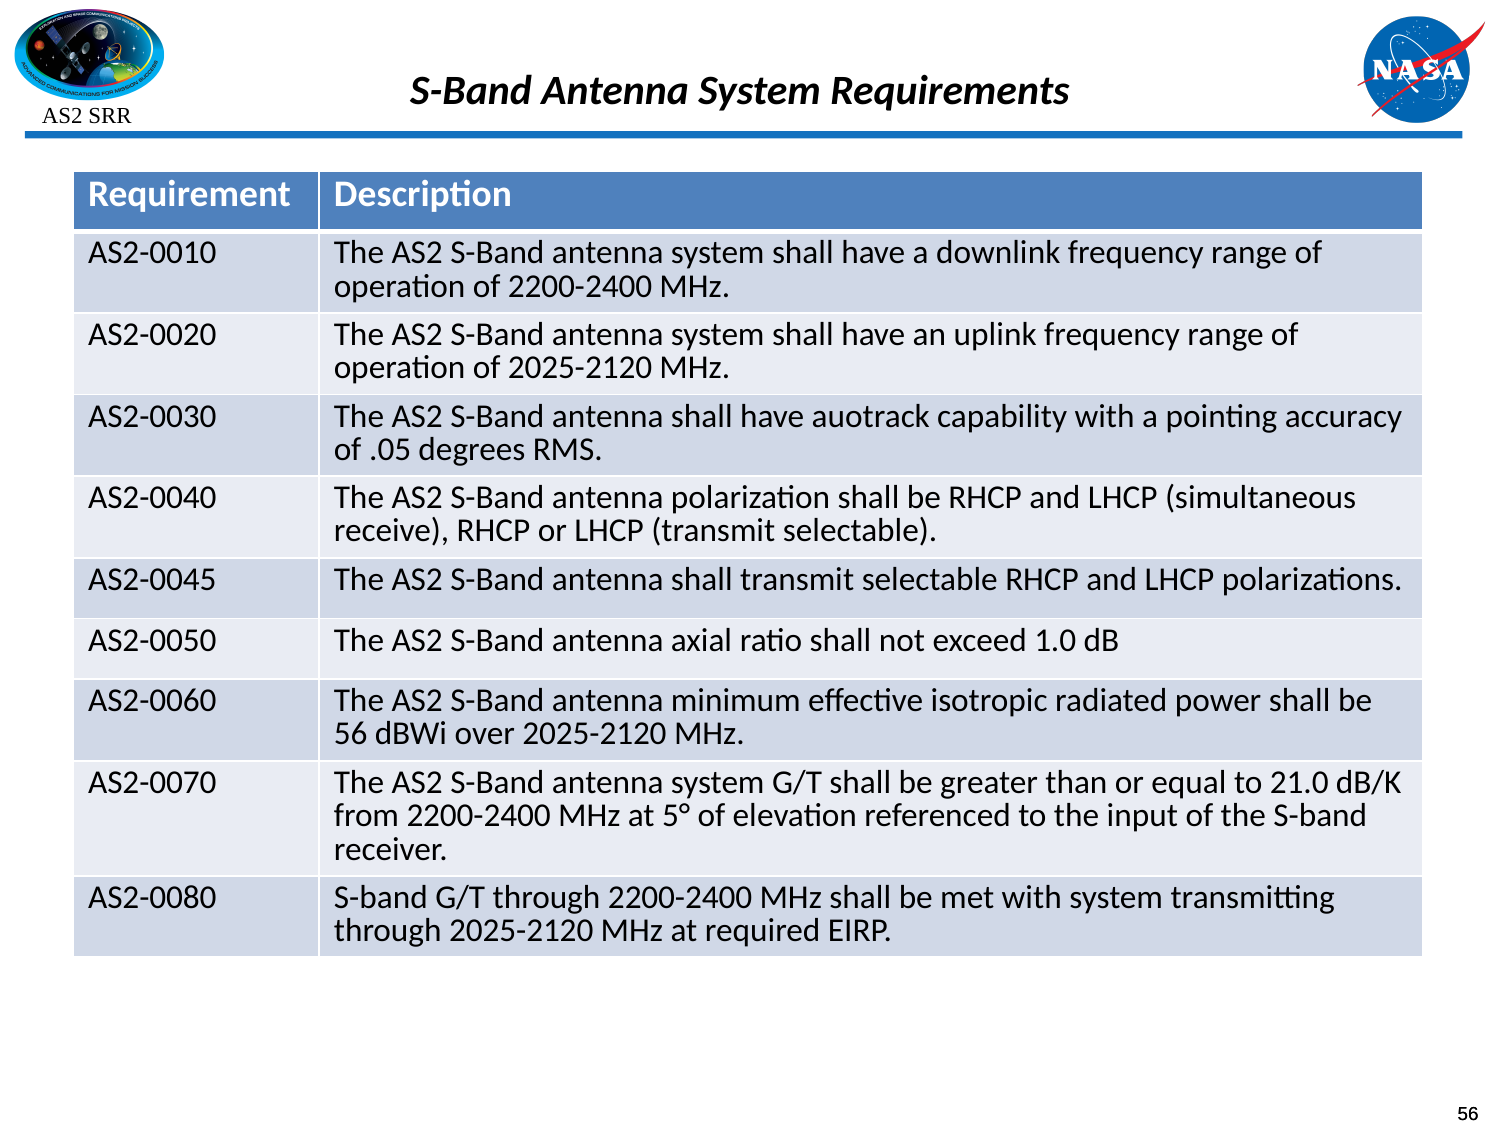

# S-Band Antenna System Requirements
| Requirement | Description |
| --- | --- |
| AS2-0010 | The AS2 S-Band antenna system shall have a downlink frequency range of operation of 2200-2400 MHz. |
| AS2-0020 | The AS2 S-Band antenna system shall have an uplink frequency range of operation of 2025-2120 MHz. |
| AS2-0030 | The AS2 S-Band antenna shall have auotrack capability with a pointing accuracy of .05 degrees RMS. |
| AS2-0040 | The AS2 S-Band antenna polarization shall be RHCP and LHCP (simultaneous receive), RHCP or LHCP (transmit selectable). |
| AS2-0045 | The AS2 S-Band antenna shall transmit selectable RHCP and LHCP polarizations. |
| AS2-0050 | The AS2 S-Band antenna axial ratio shall not exceed 1.0 dB |
| AS2-0060 | The AS2 S-Band antenna minimum effective isotropic radiated power shall be 56 dBWi over 2025-2120 MHz. |
| AS2-0070 | The AS2 S-Band antenna system G/T shall be greater than or equal to 21.0 dB/K from 2200-2400 MHz at 5° of elevation referenced to the input of the S-band receiver. |
| AS2-0080 | S-band G/T through 2200-2400 MHz shall be met with system transmitting through 2025-2120 MHz at required EIRP. |